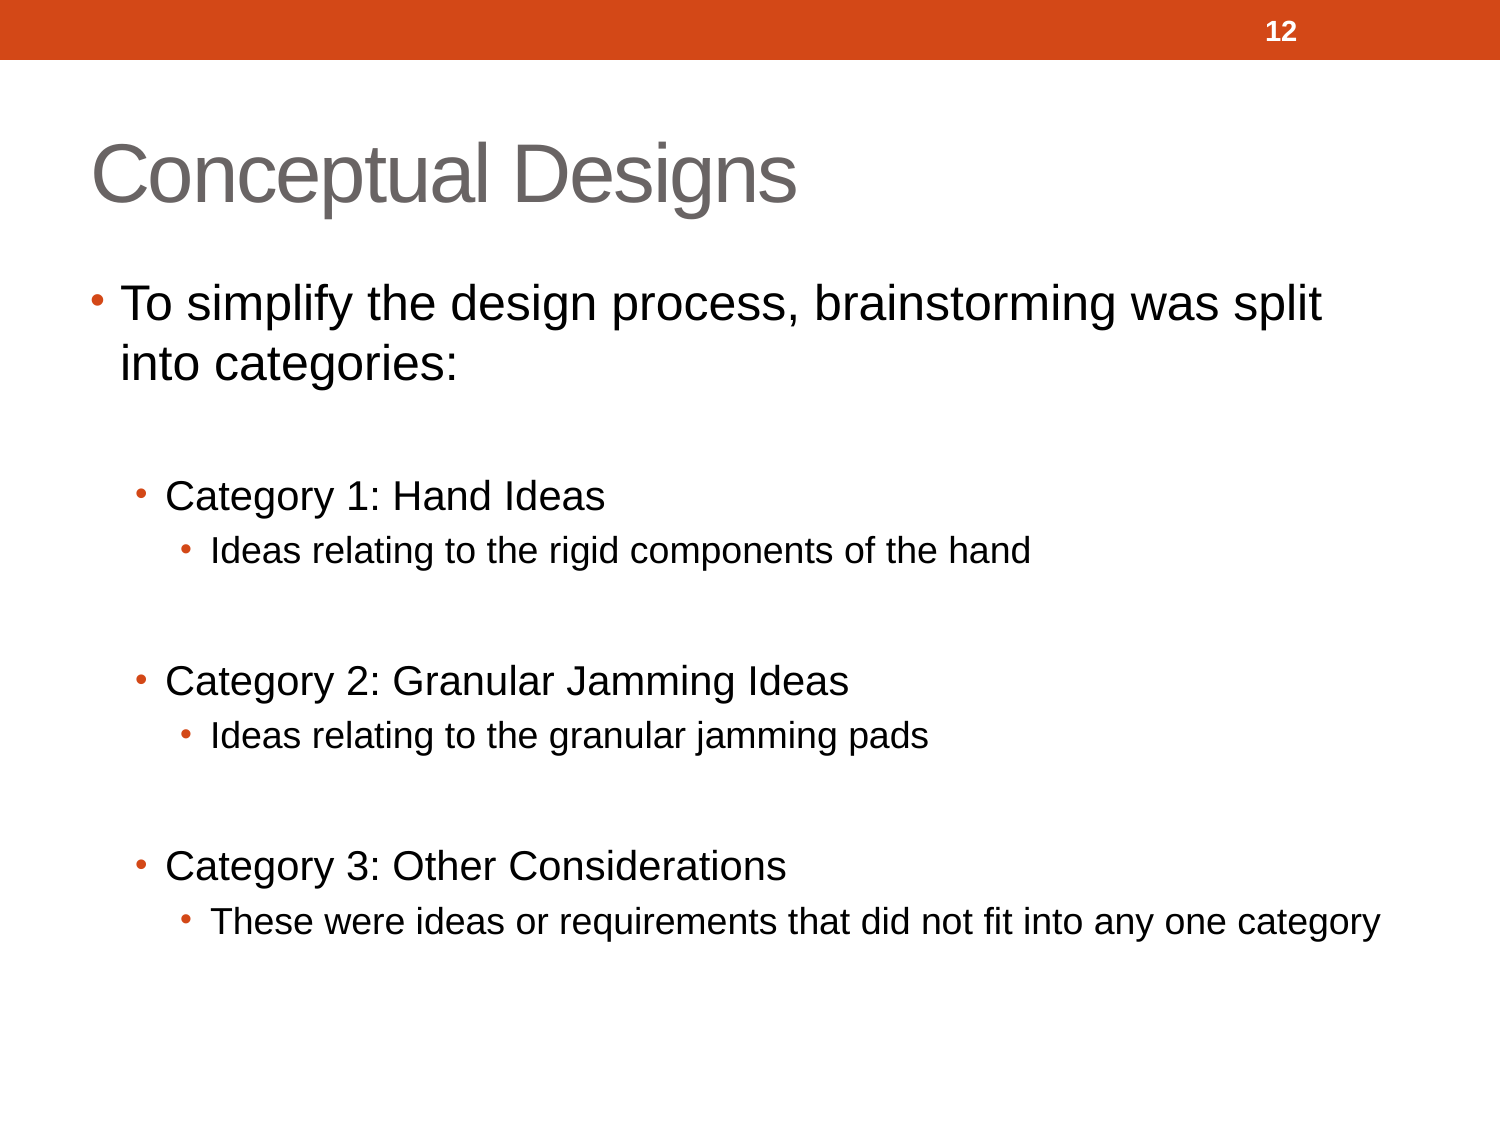

12
# Conceptual Designs
To simplify the design process, brainstorming was split into categories:

Category 1: Hand Ideas
Ideas relating to the rigid components of the hand

Category 2: Granular Jamming Ideas
Ideas relating to the granular jamming pads

Category 3: Other Considerations
These were ideas or requirements that did not fit into any one category